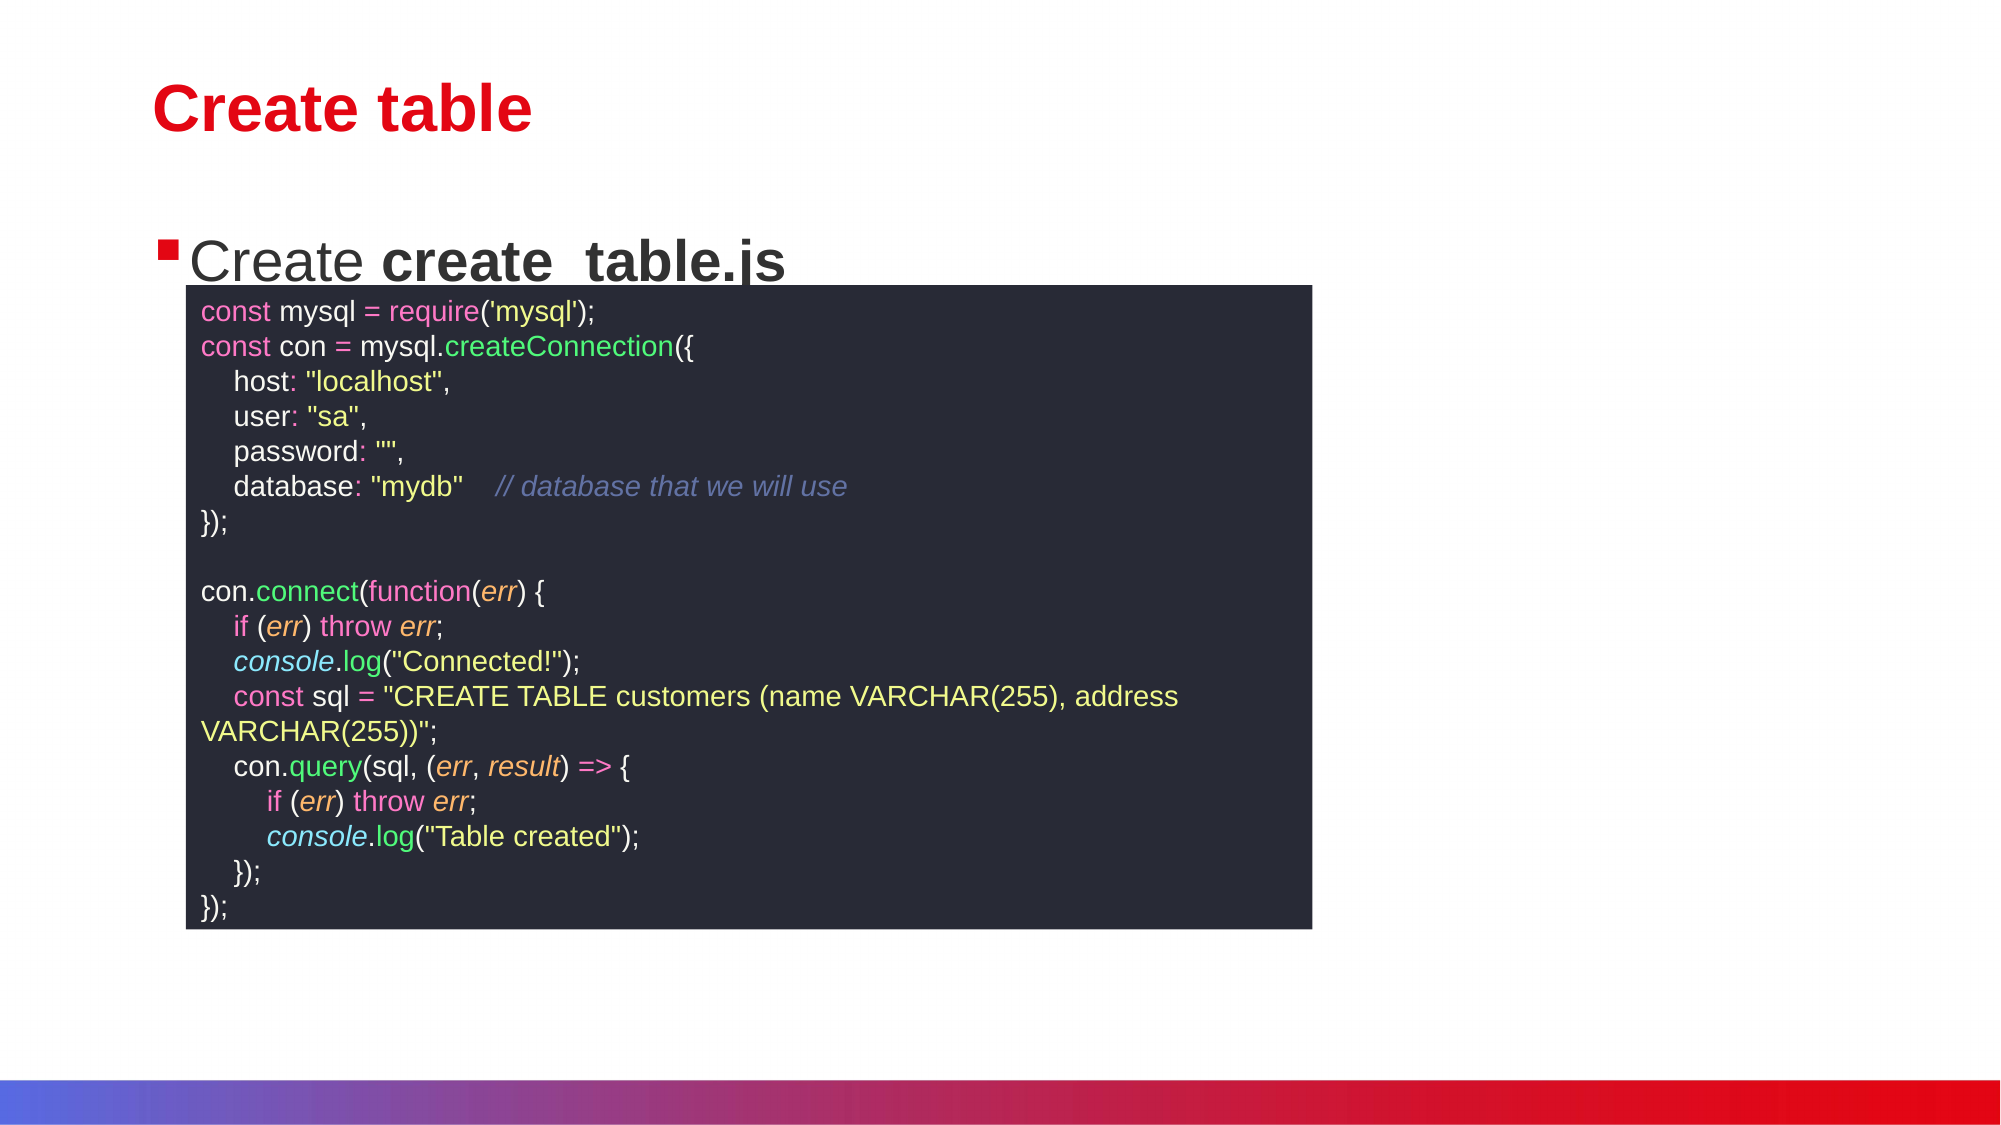

# Create table
Create create_table.js
const mysql = require('mysql');
const con = mysql.createConnection({
    host: "localhost",
    user: "sa",
    password: "",
    database: "mydb"    // database that we will use
});
con.connect(function(err) {
    if (err) throw err;
    console.log("Connected!");
    const sql = "CREATE TABLE customers (name VARCHAR(255), address VARCHAR(255))";
    con.query(sql, (err, result) => {
        if (err) throw err;
        console.log("Table created");
    });
});